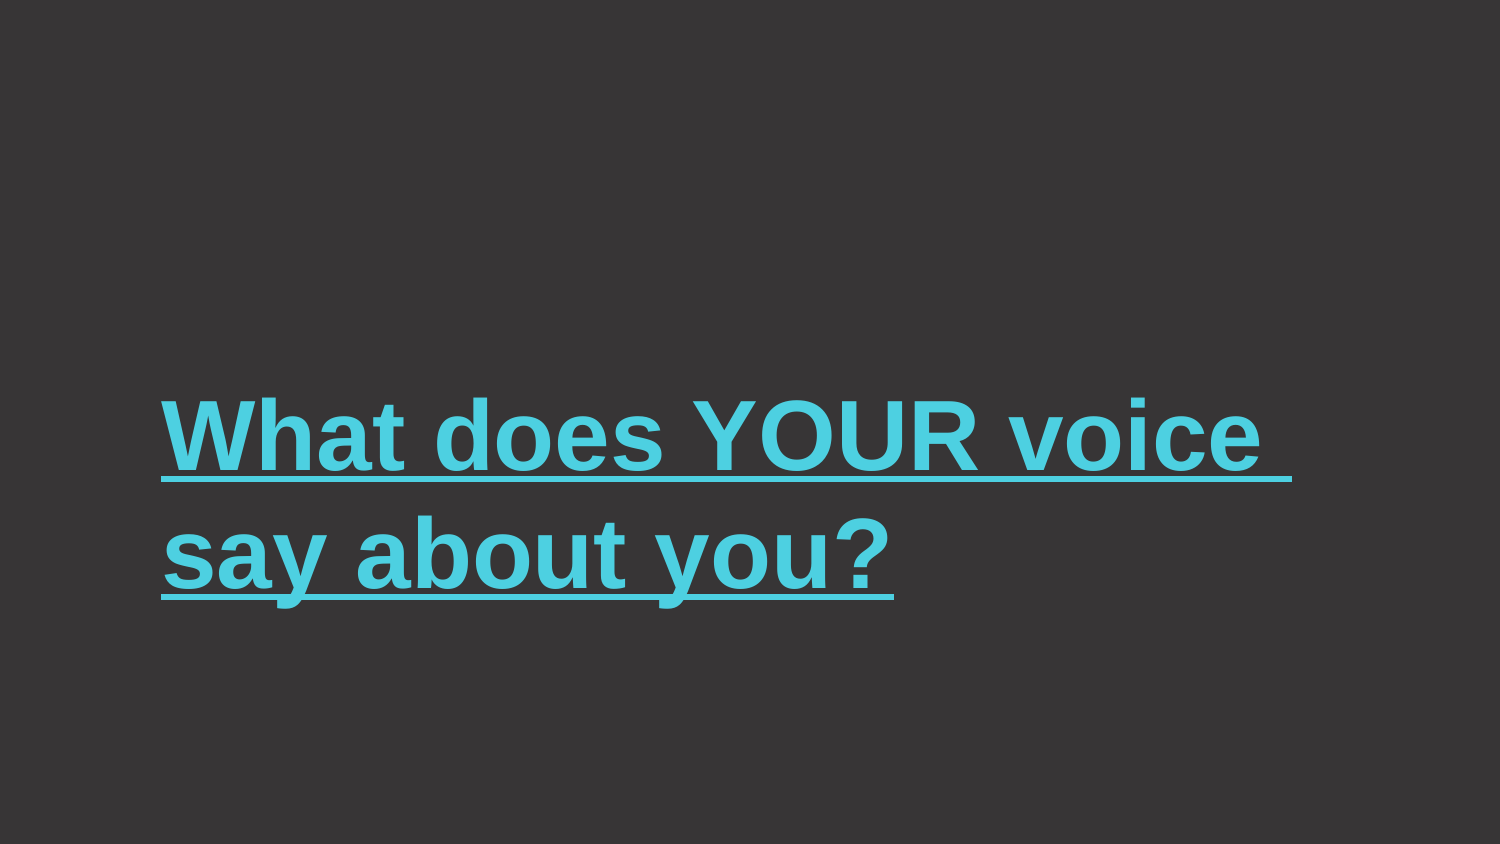

# What does YOUR voice say about you?